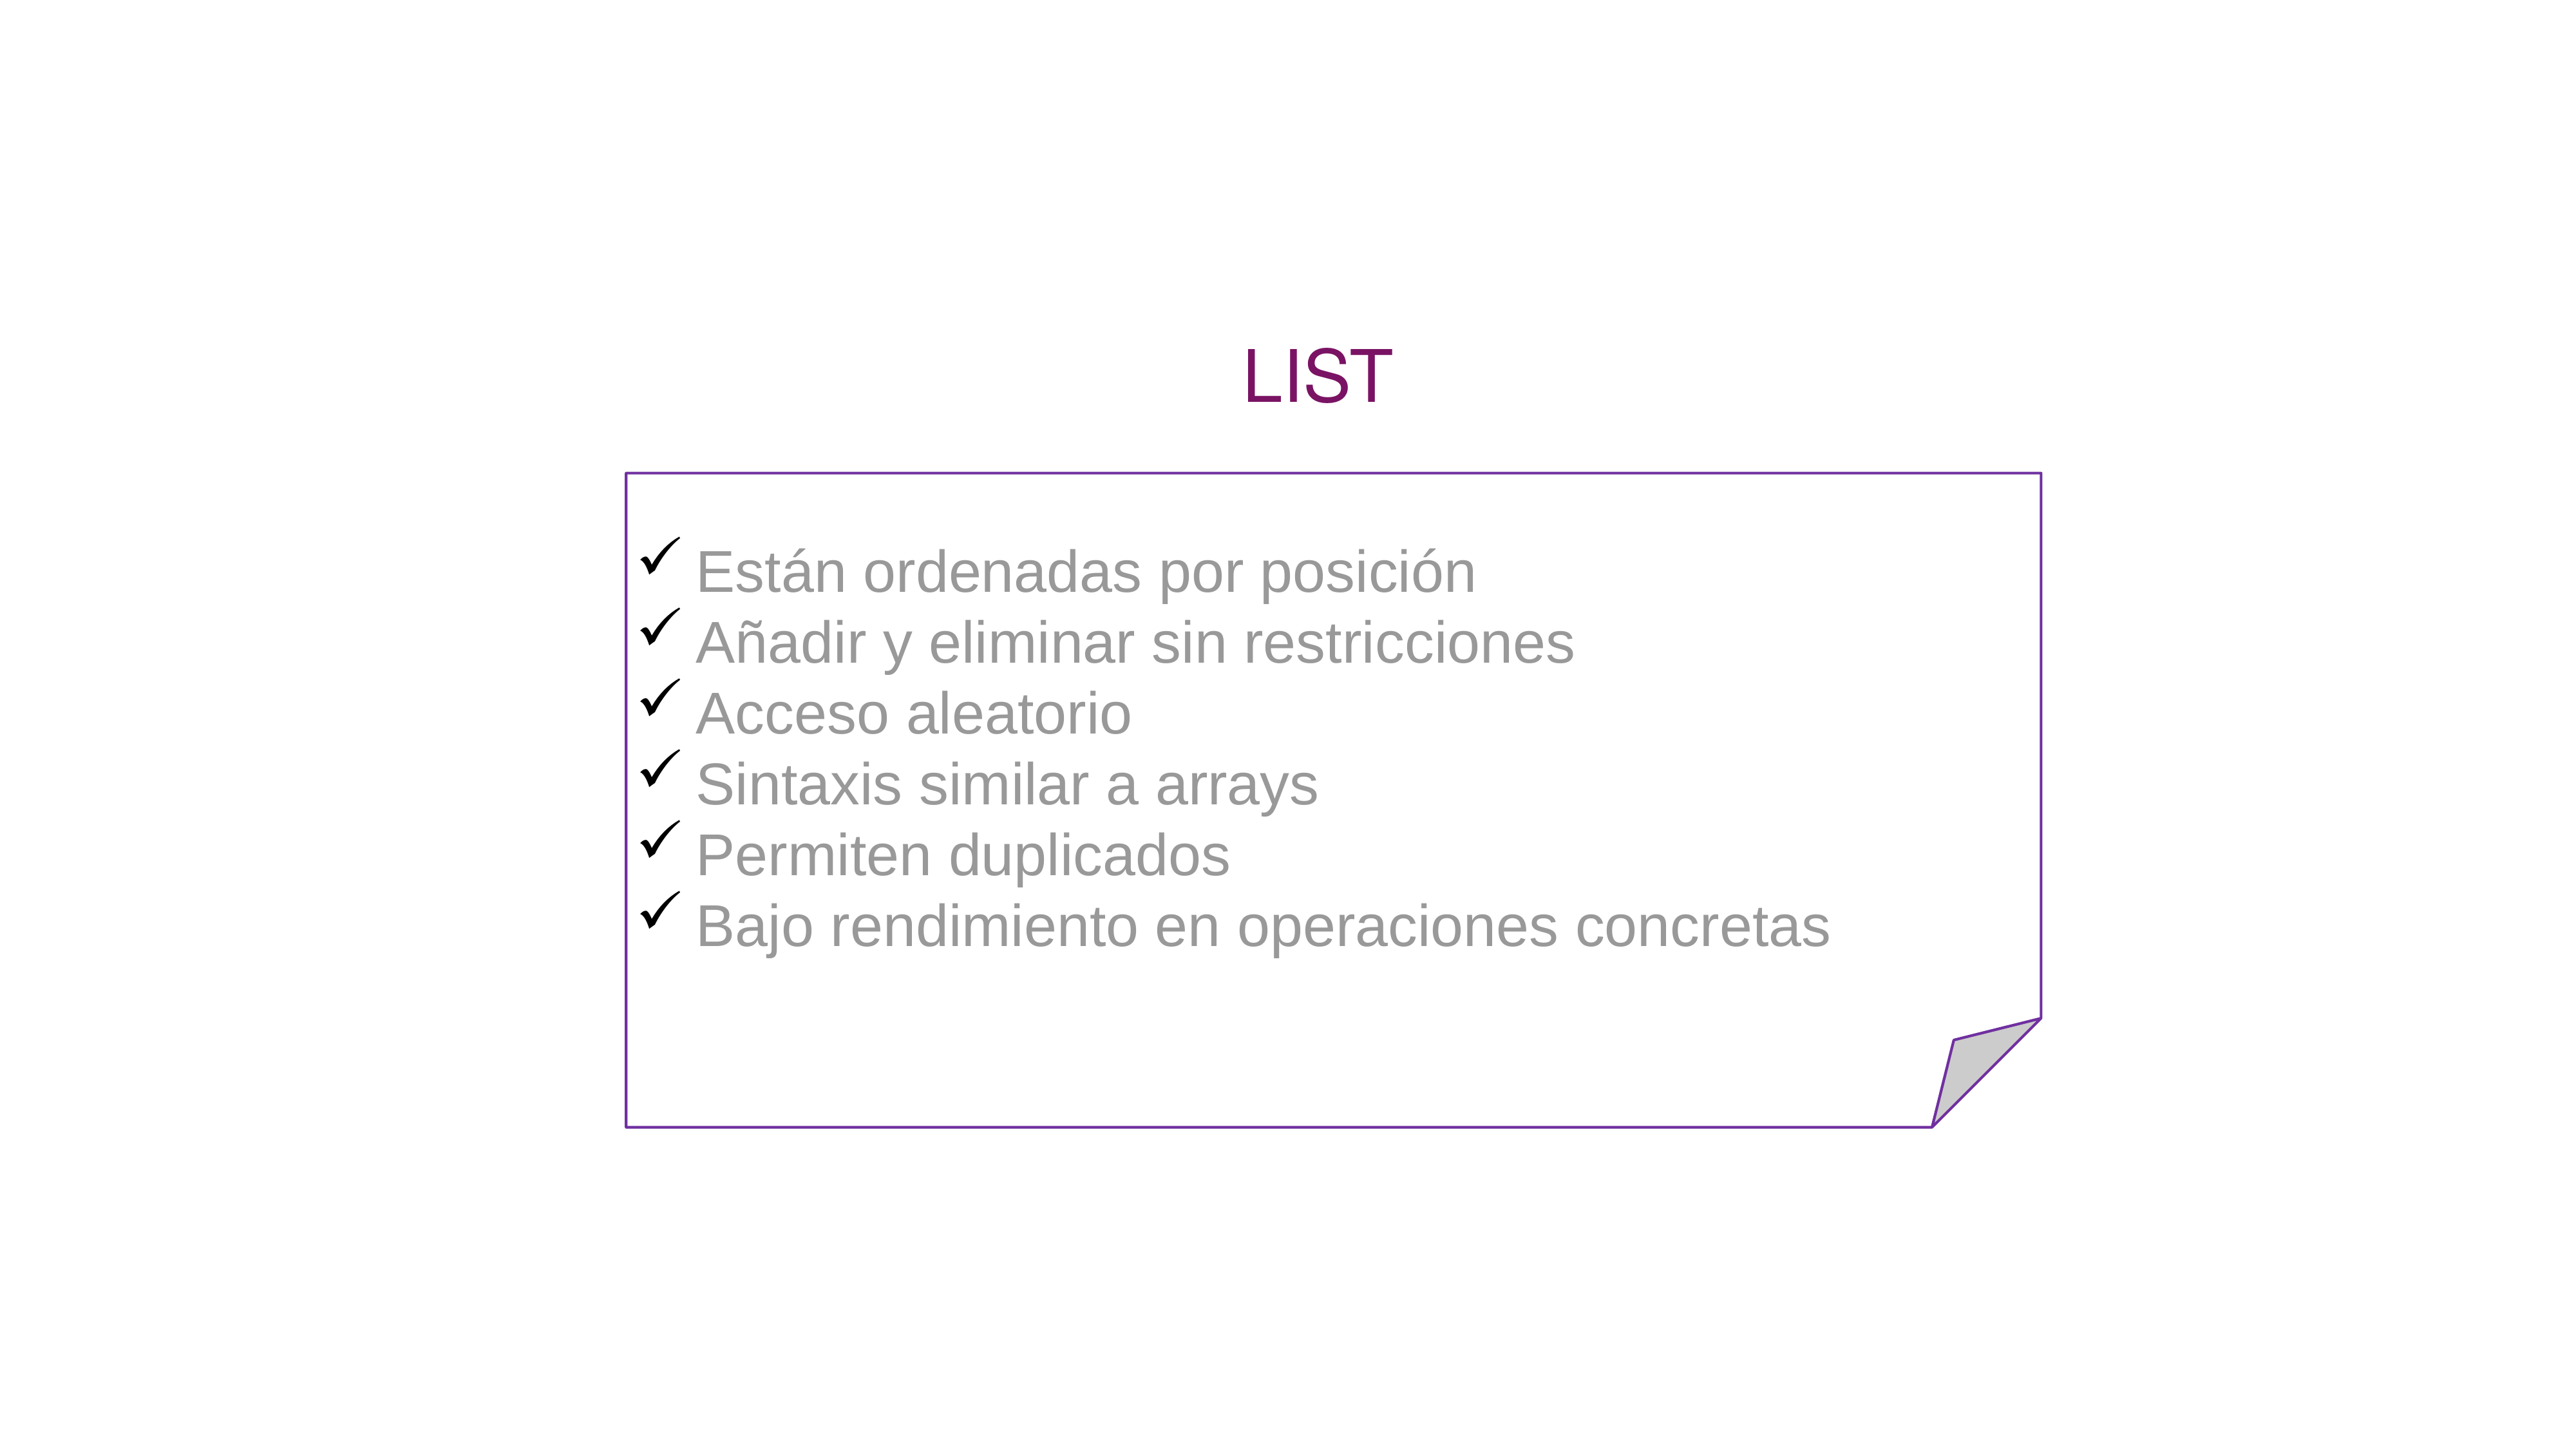

LIST

Están ordenadas por posición
Añadir y eliminar sin restricciones
Acceso aleatorio
Sintaxis similar a arrays
Permiten duplicados
Bajo rendimiento en operaciones concretas